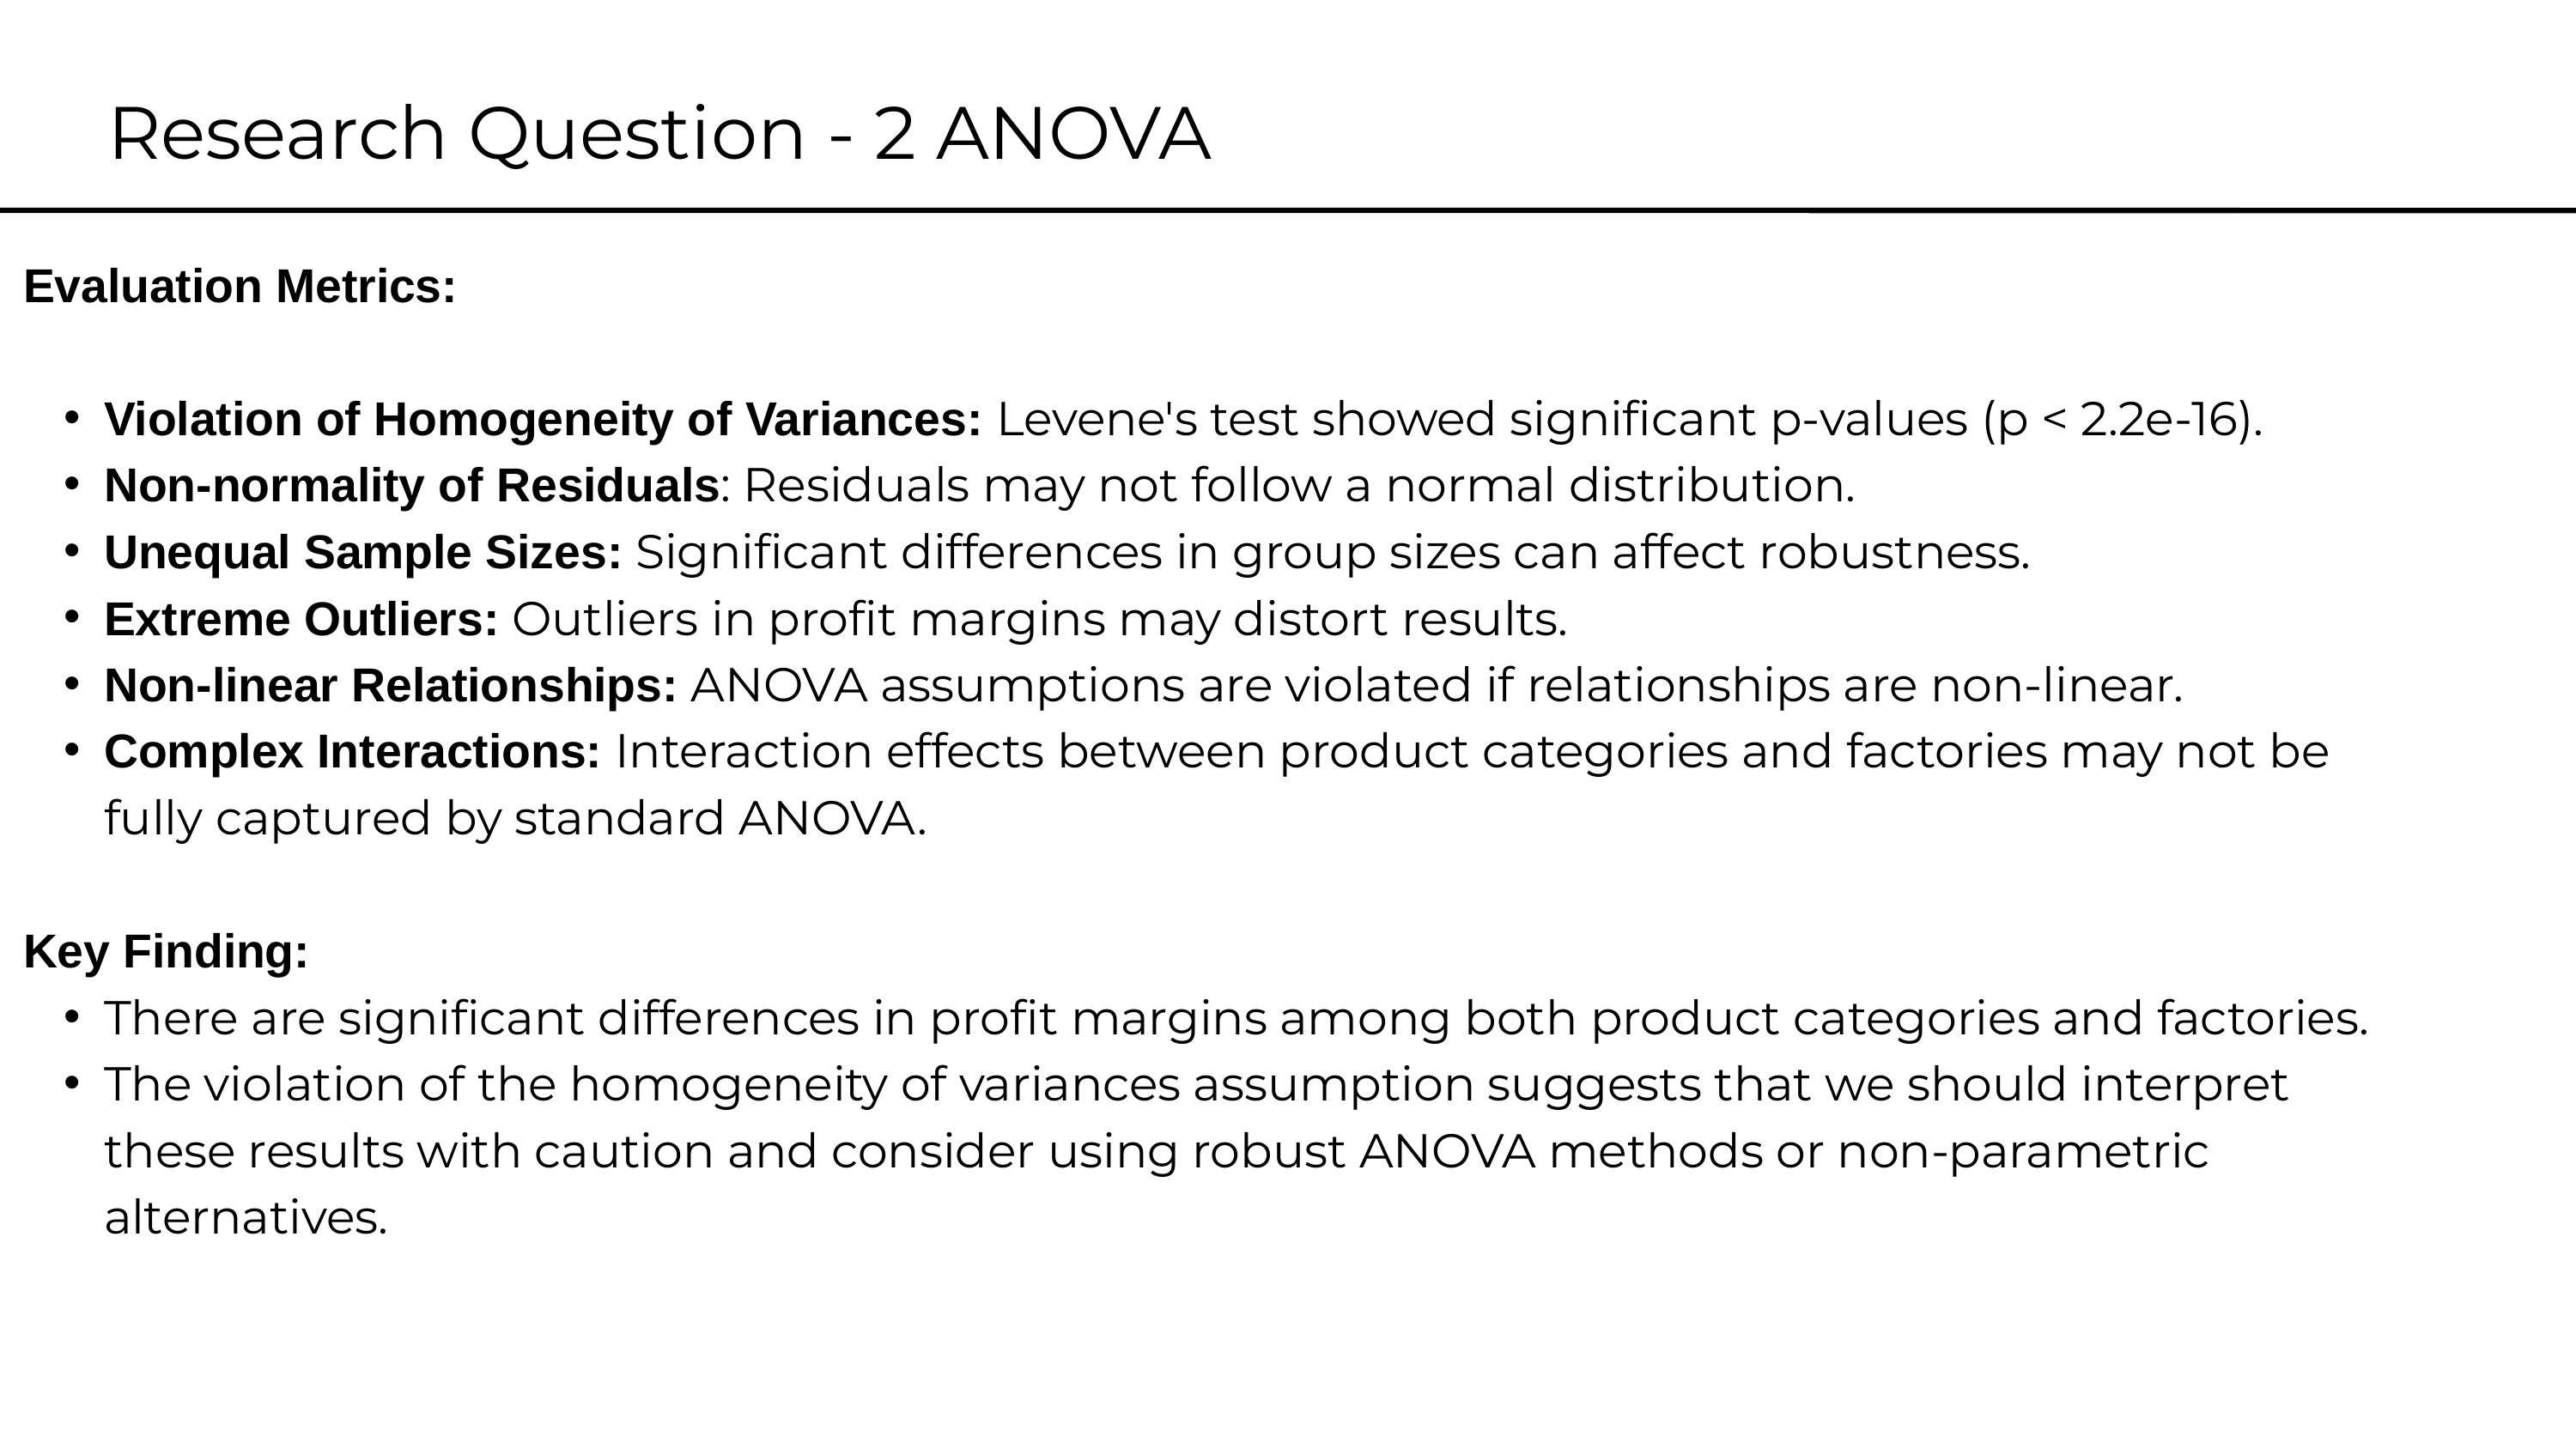

Research Question - 2 ANOVA

Evaluation Metrics:

Violation of Homogeneity of Variances: Levene's test showed significant p-values (p < 2.2e-16).
Non-normality of Residuals: Residuals may not follow a normal distribution.
Unequal Sample Sizes: Significant differences in group sizes can affect robustness.
Extreme Outliers: Outliers in profit margins may distort results.
Non-linear Relationships: ANOVA assumptions are violated if relationships are non-linear.
Complex Interactions: Interaction effects between product categories and factories may not be fully captured by standard ANOVA.

Key Finding:
There are significant differences in profit margins among both product categories and factories.
The violation of the homogeneity of variances assumption suggests that we should interpret these results with caution and consider using robust ANOVA methods or non-parametric alternatives.